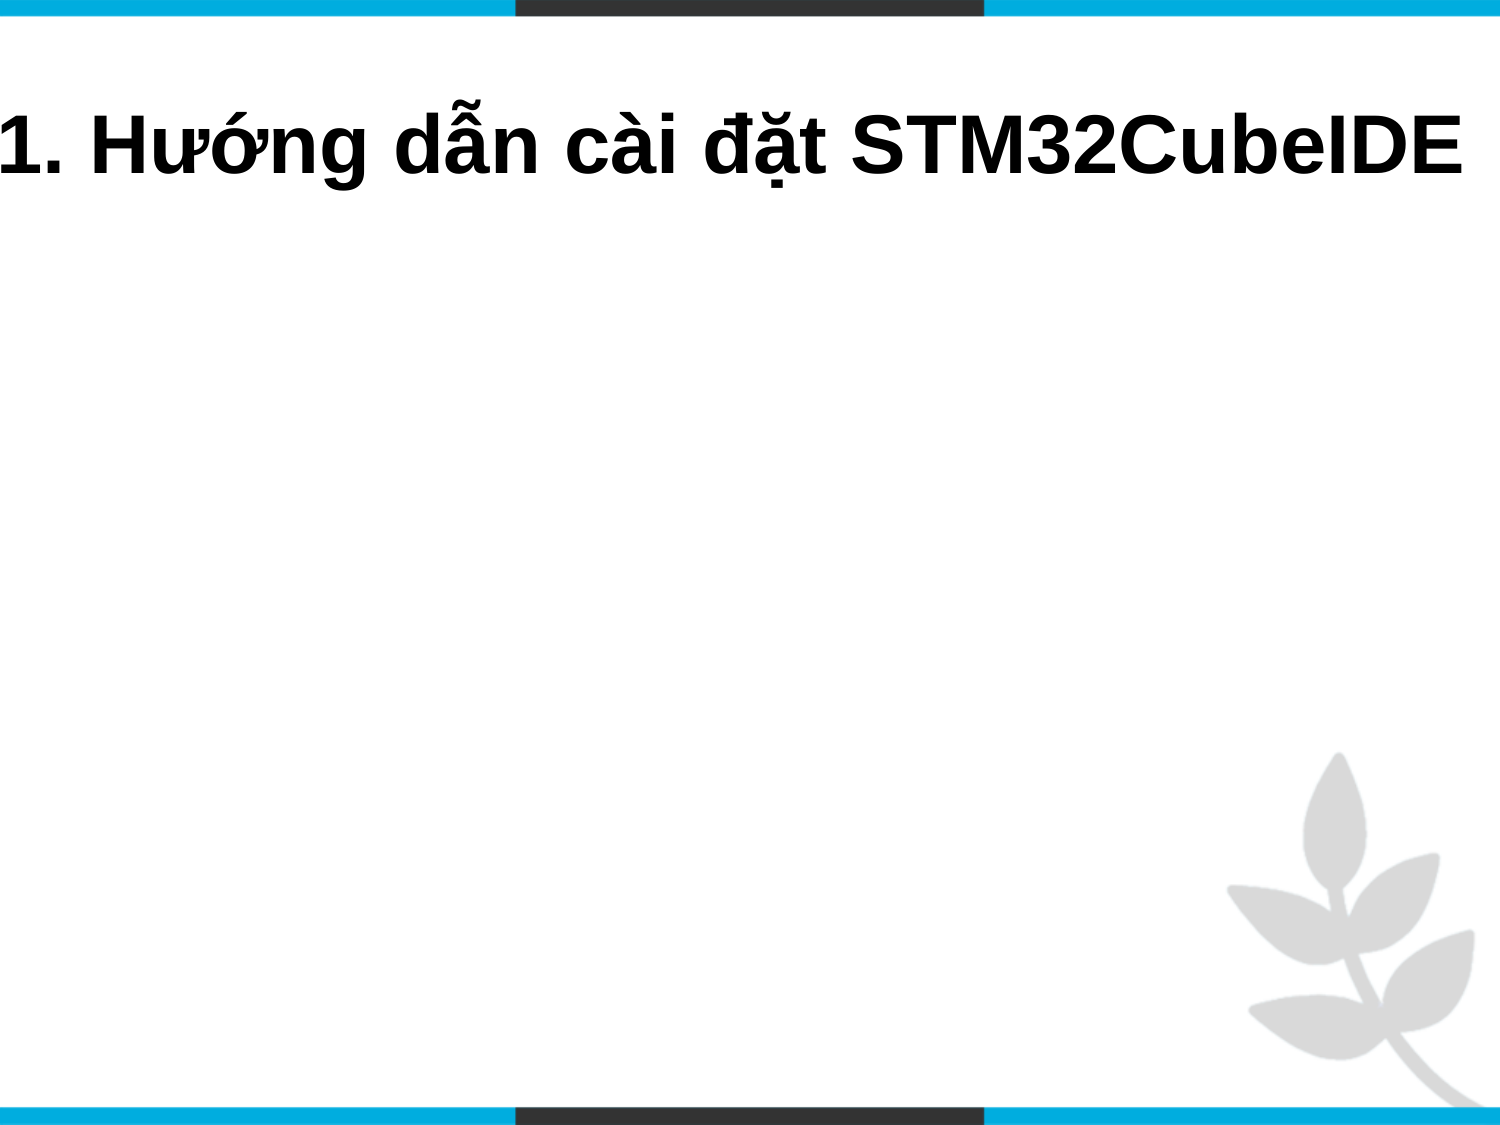

# 1. Hướng dẫn cài đặt STM32CubeIDE